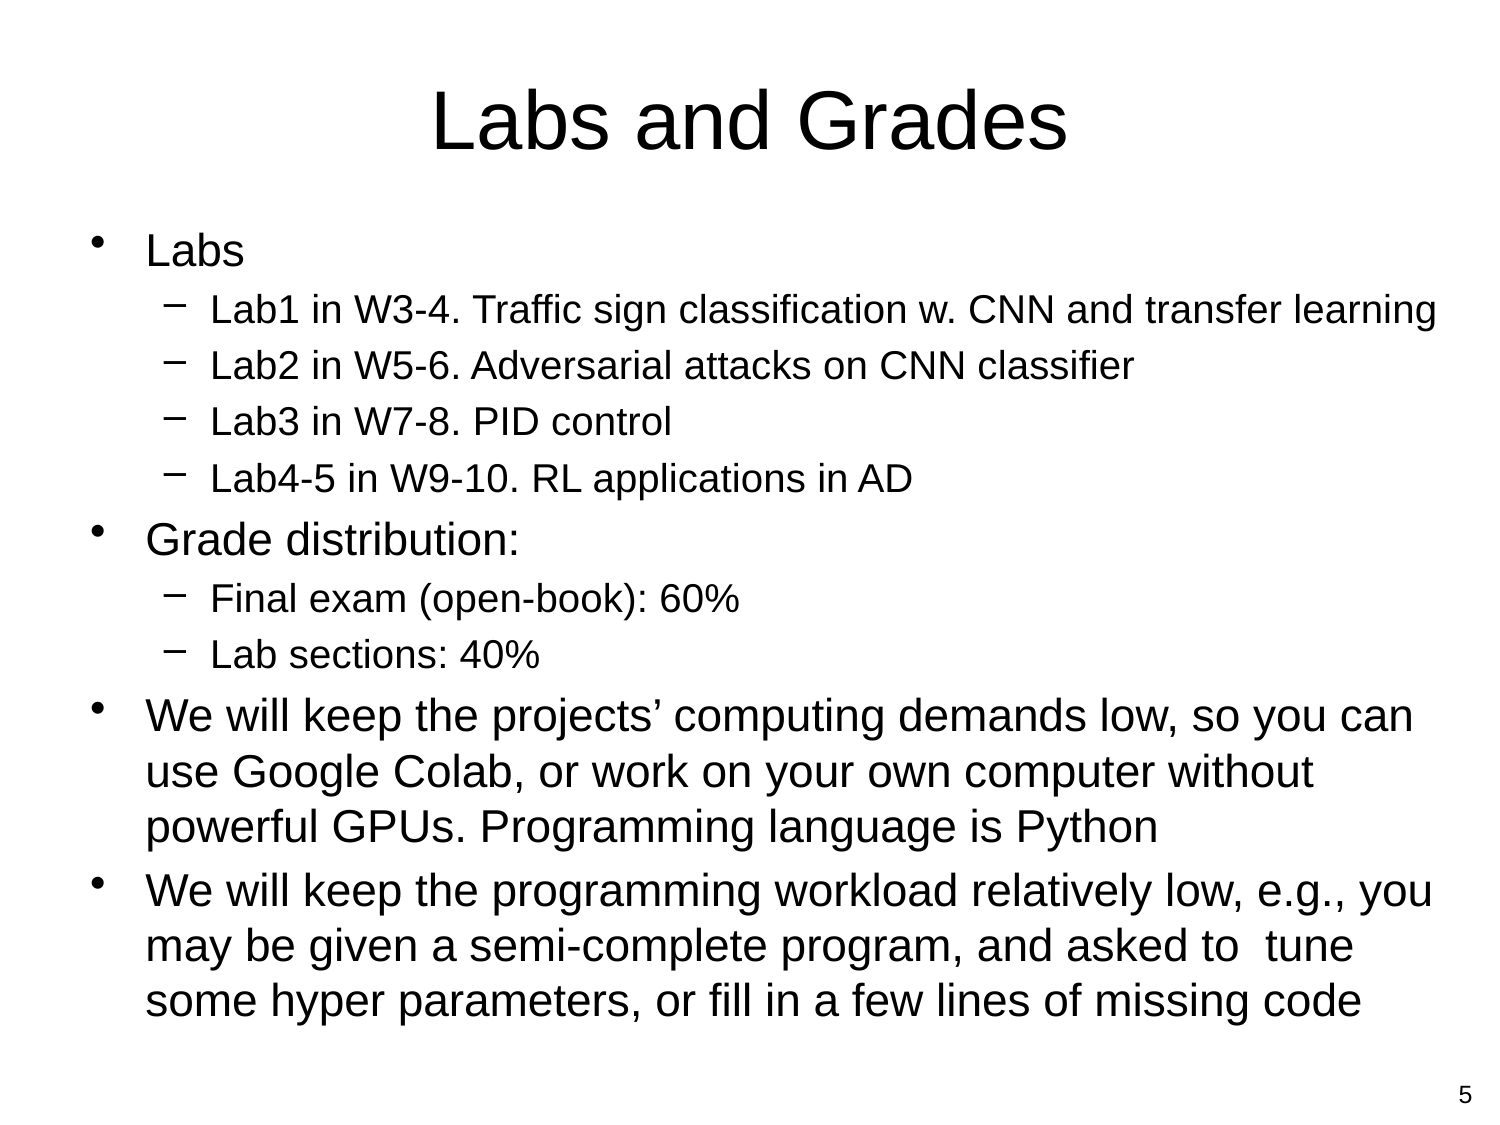

# Labs and Grades
Labs
Lab1 in W3-4. Traffic sign classification w. CNN and transfer learning
Lab2 in W5-6. Adversarial attacks on CNN classifier
Lab3 in W7-8. PID control
Lab4-5 in W9-10. RL applications in AD
Grade distribution:
Final exam (open-book): 60%
Lab sections: 40%
We will keep the projects’ computing demands low, so you can use Google Colab, or work on your own computer without powerful GPUs. Programming language is Python
We will keep the programming workload relatively low, e.g., you may be given a semi-complete program, and asked to  tune some hyper parameters, or fill in a few lines of missing code
5